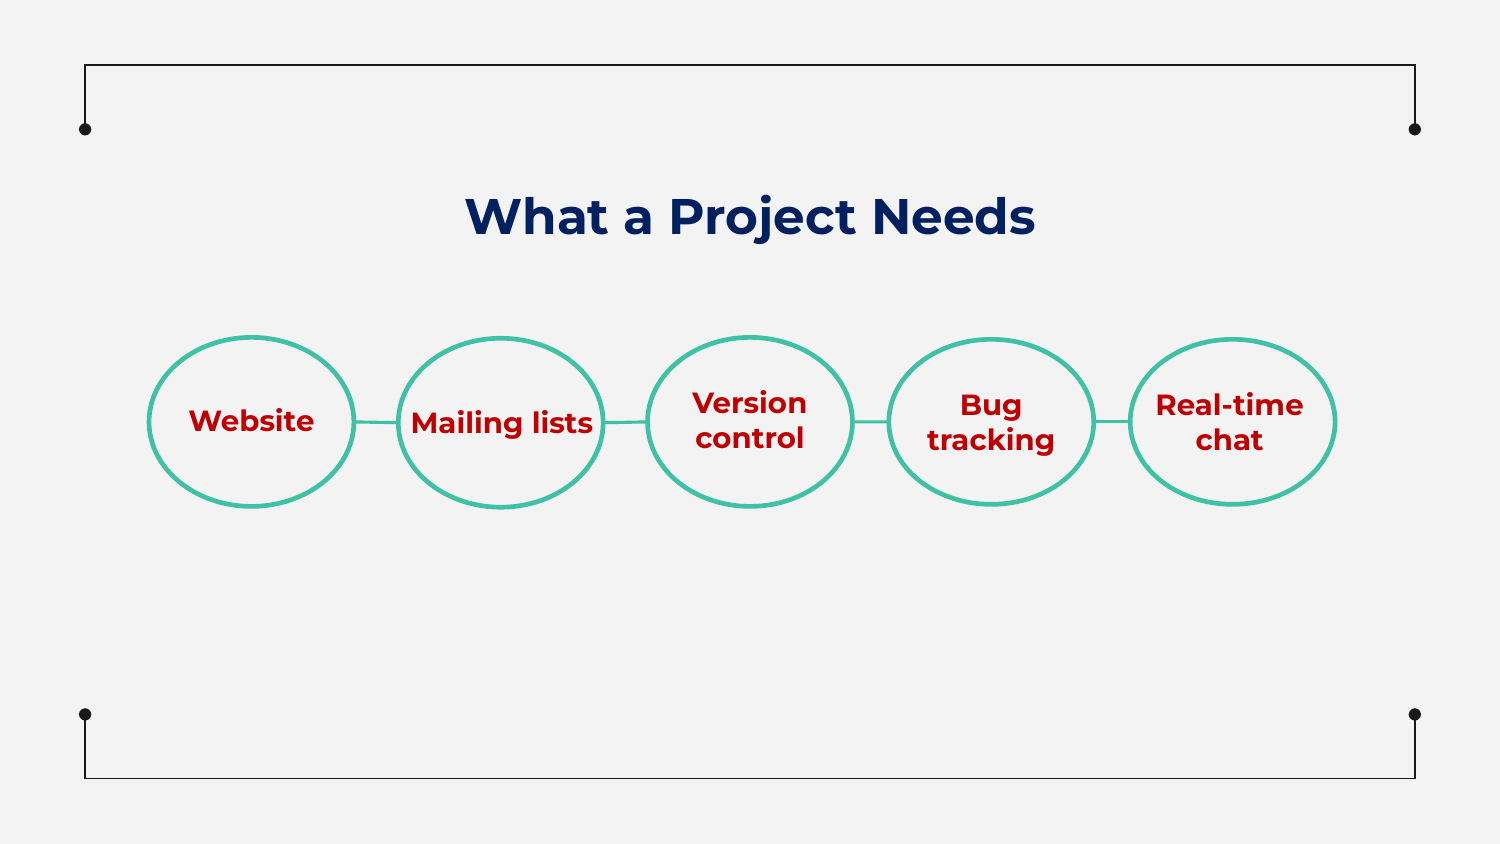

What a Project Needs

Version control
Bug tracking
Real-time chat
Website
Mailing lists